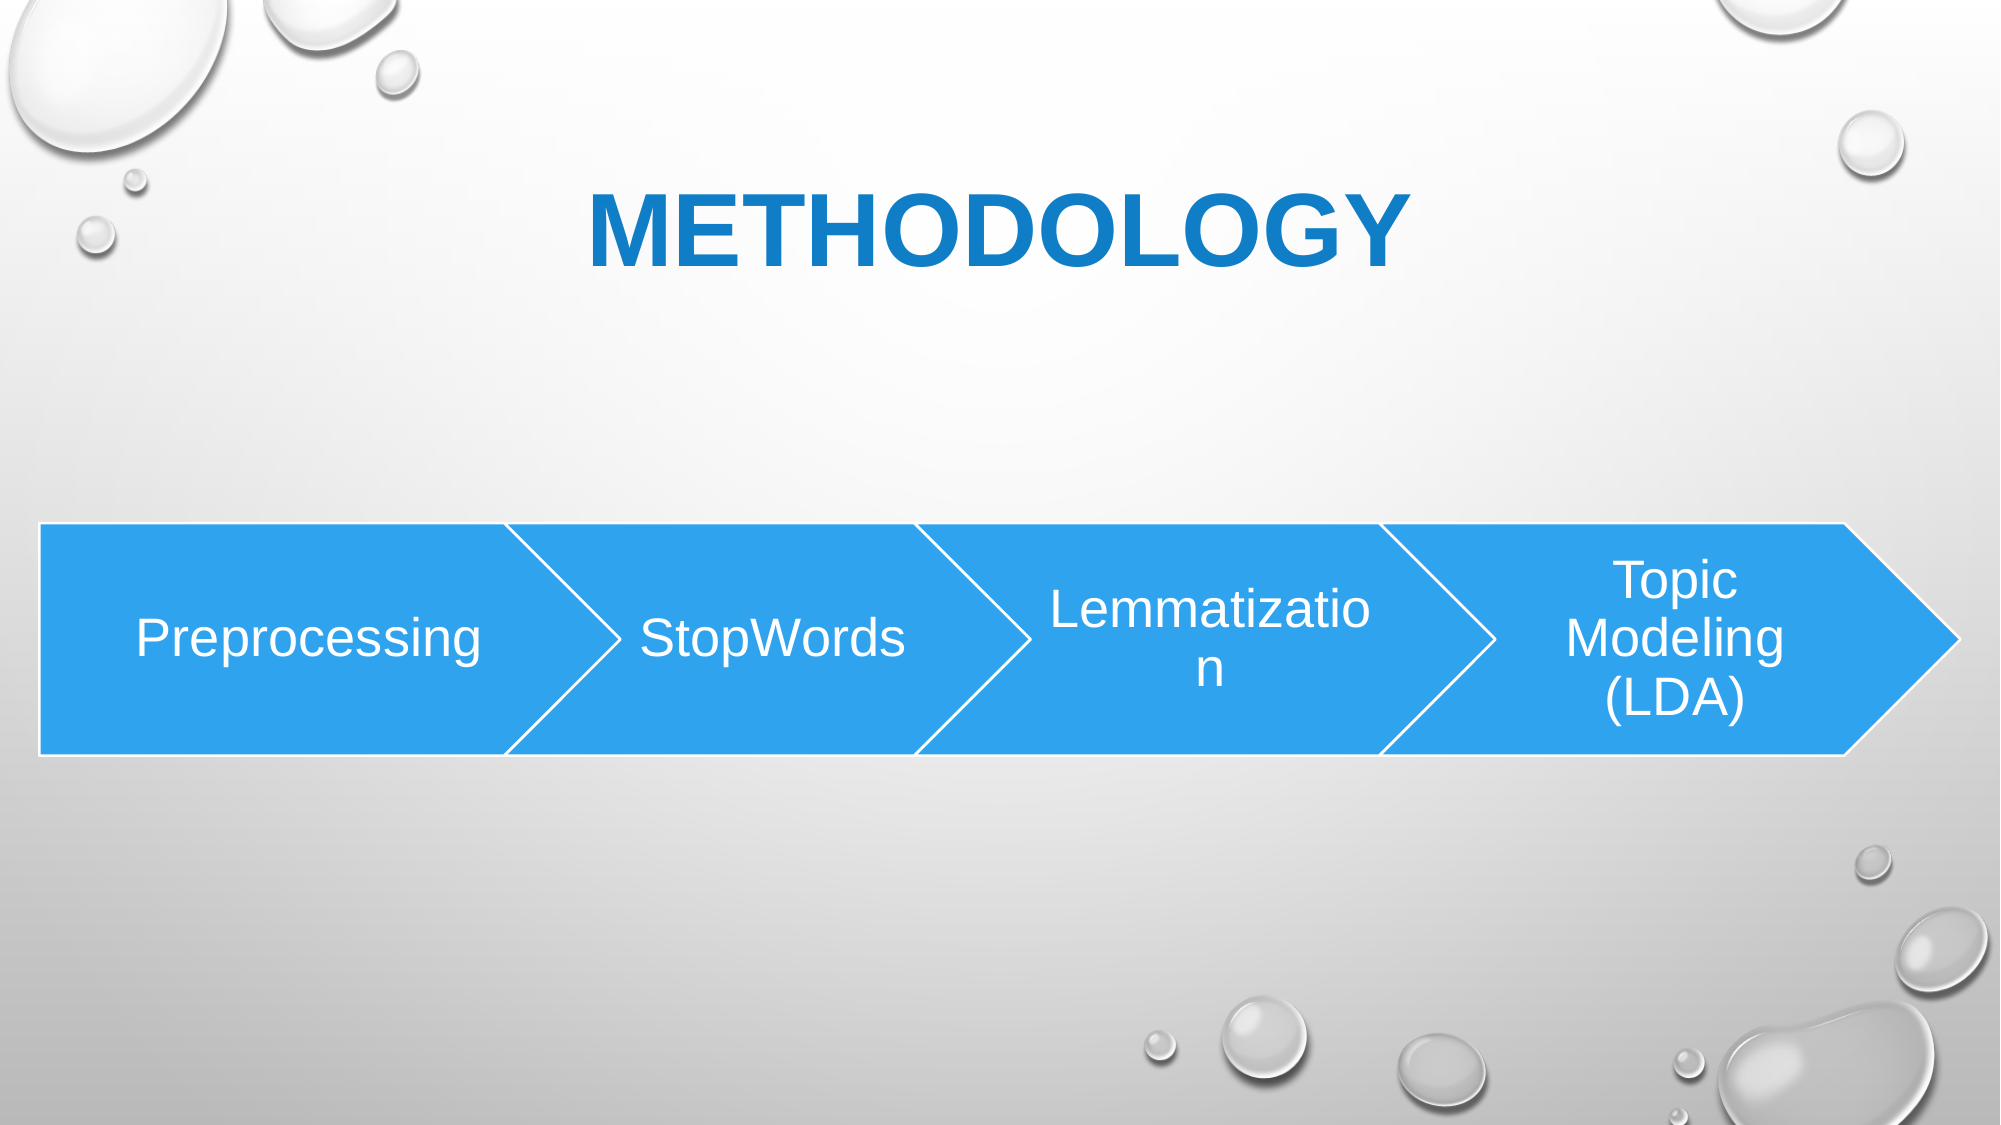

# Methodology
Preprocessing
StopWords
Lemmatization
Topic Modeling (LDA)